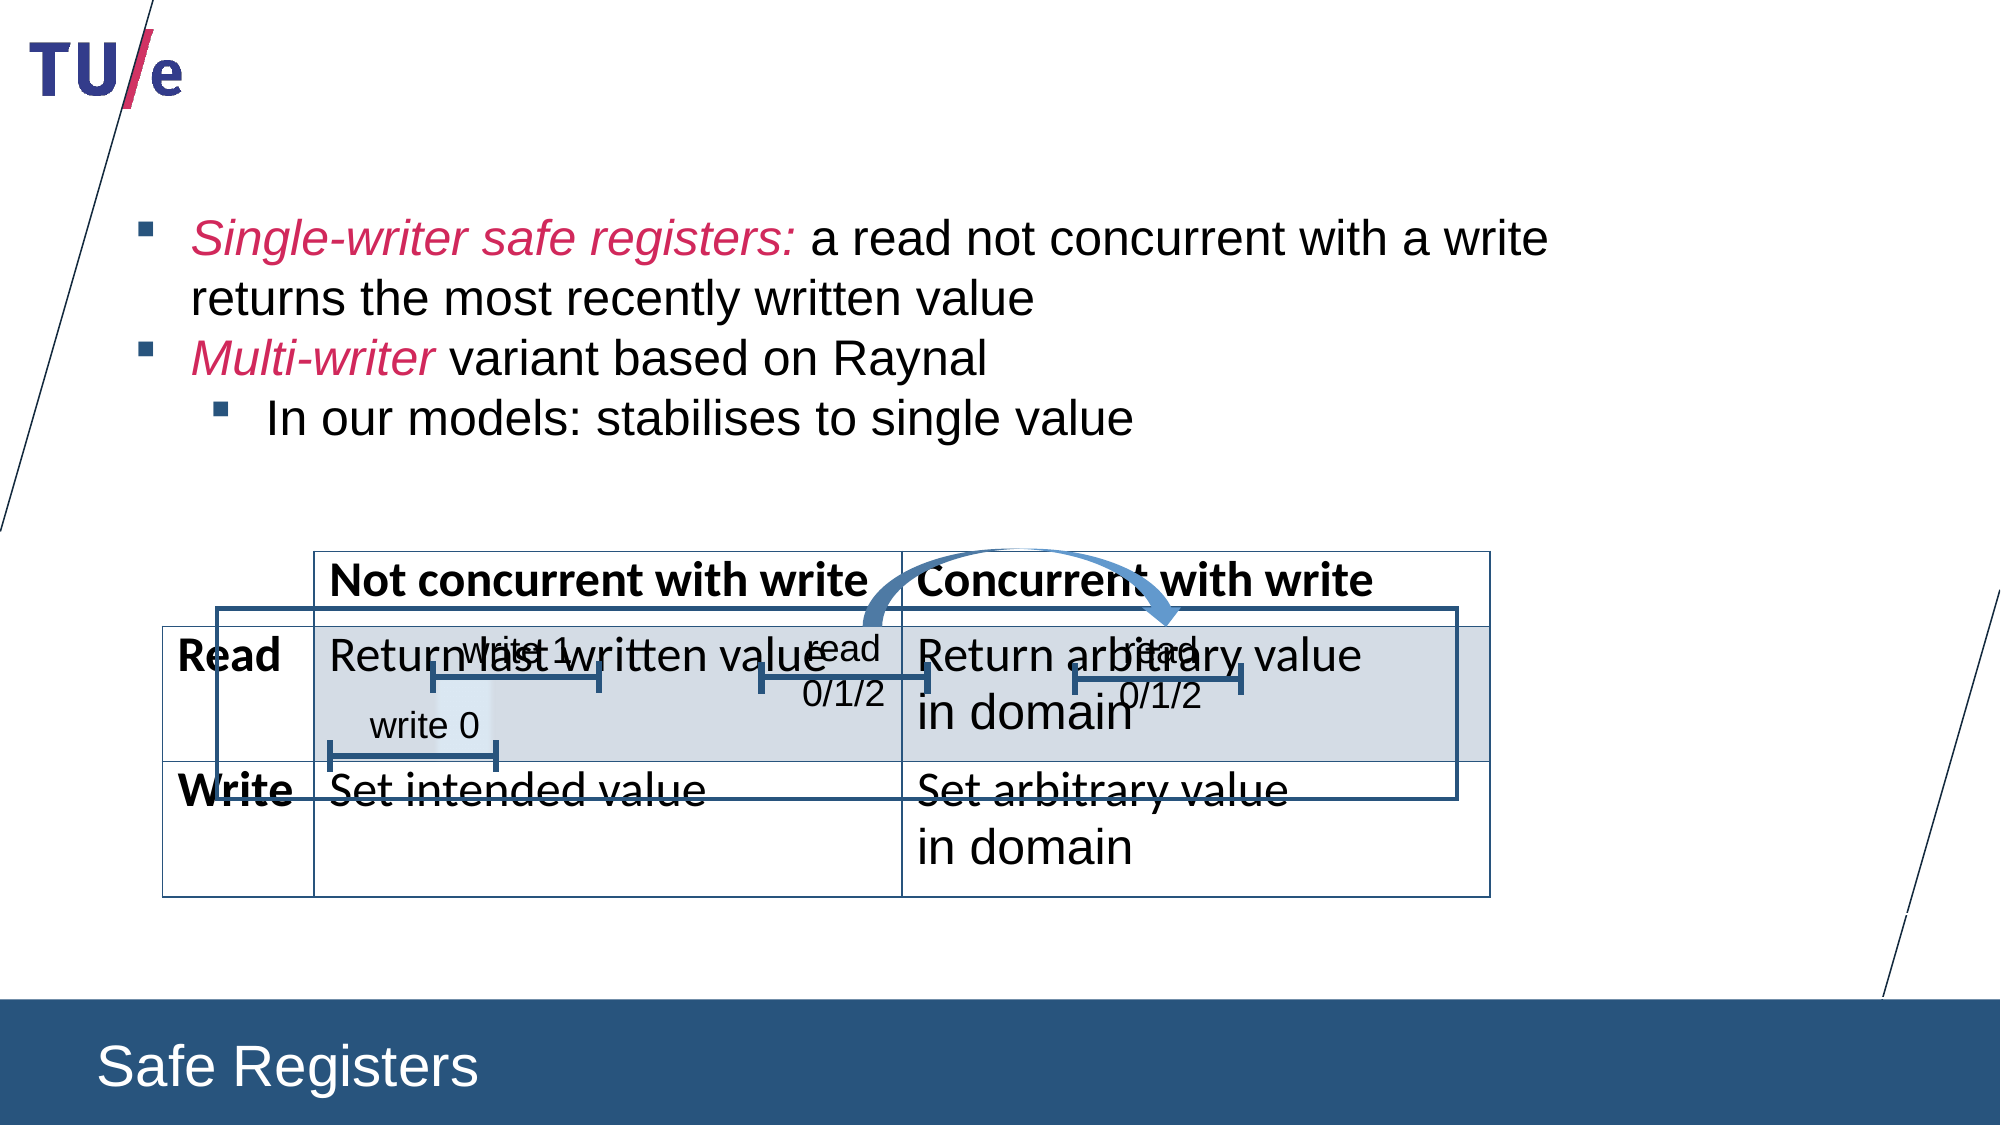

Single-writer safe registers: a read not concurrent with a write returns the most recently written value
Multi-writer variant based on Raynal
In our models: stabilises to single value

|  | Not concurrent with write | Concurrent with write |
| --- | --- | --- |
| Read | Return last written value | Return arbitrary value in domain |
| Write | Set intended value | Set arbitrary value in domain |

read 0/1/2
write 1
read 0/1/2

write 0
Safe Registers